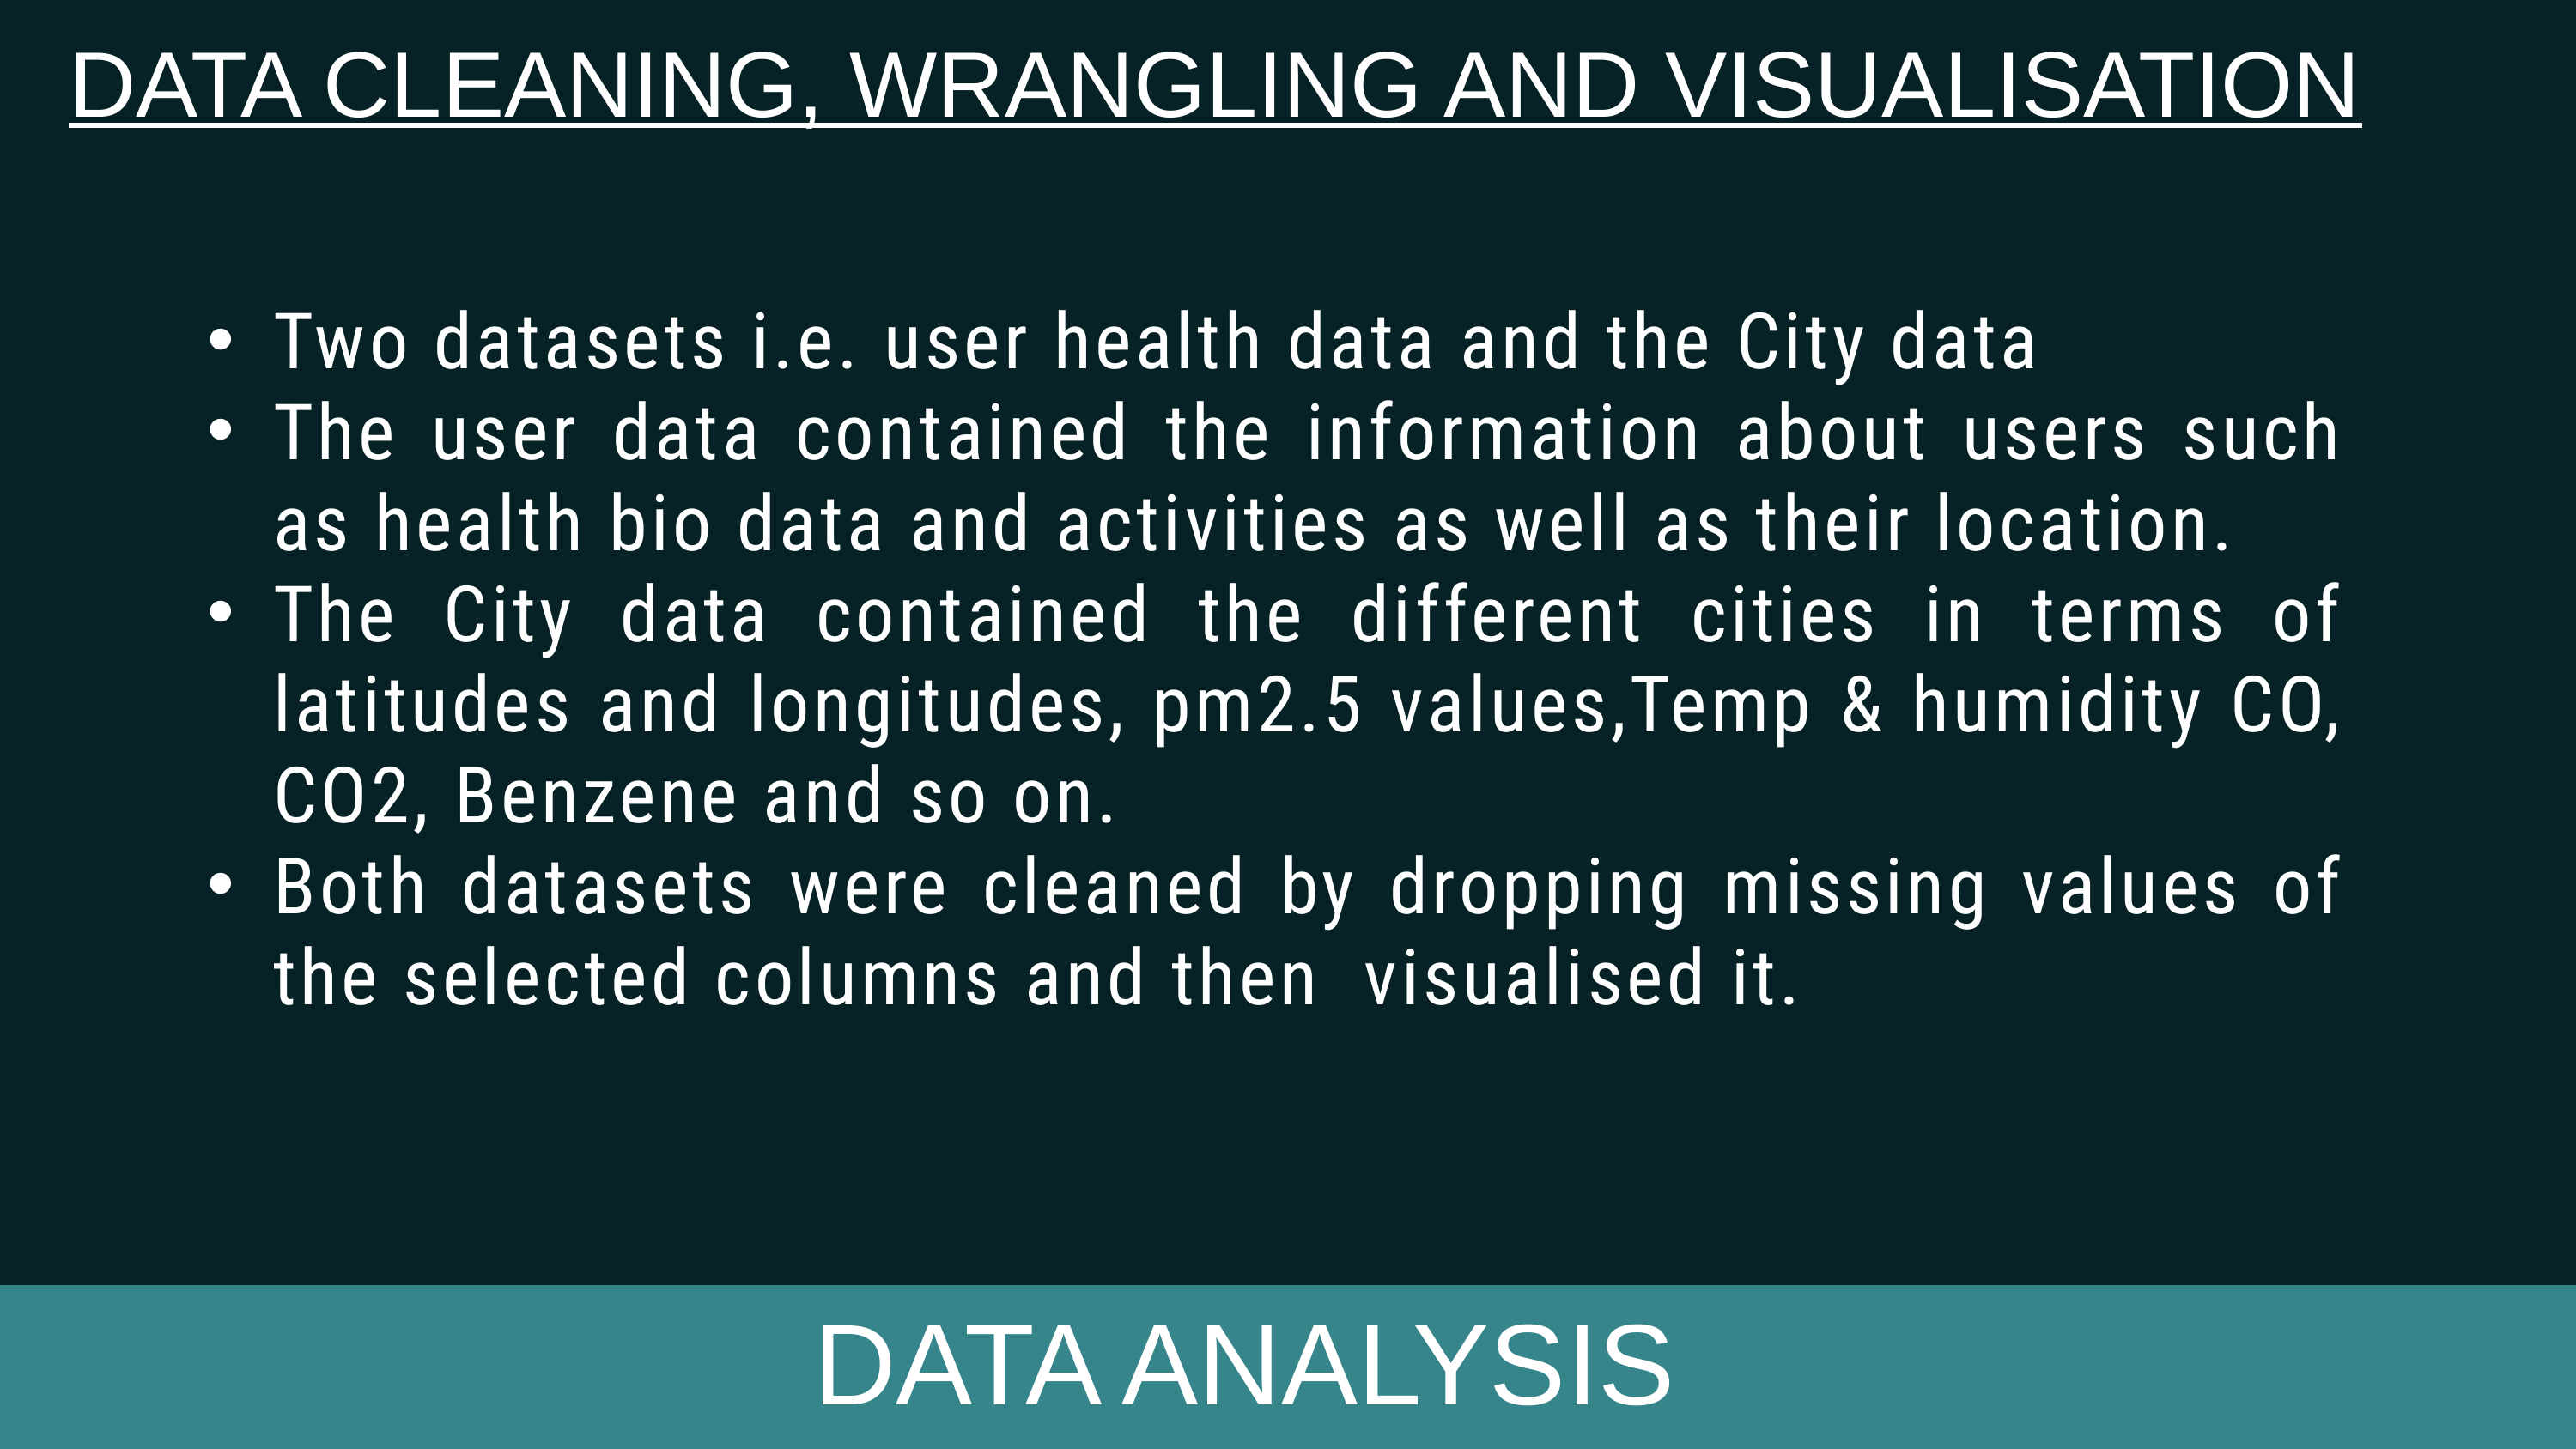

DATA CLEANING, WRANGLING AND VISUALISATION
Two datasets i.e. user health data and the City data
The user data contained the information about users such as health bio data and activities as well as their location.
The City data contained the different cities in terms of latitudes and longitudes, pm2.5 values,Temp & humidity CO, CO2, Benzene and so on.
Both datasets were cleaned by dropping missing values of the selected columns and then  visualised it.
DATA ANALYSIS